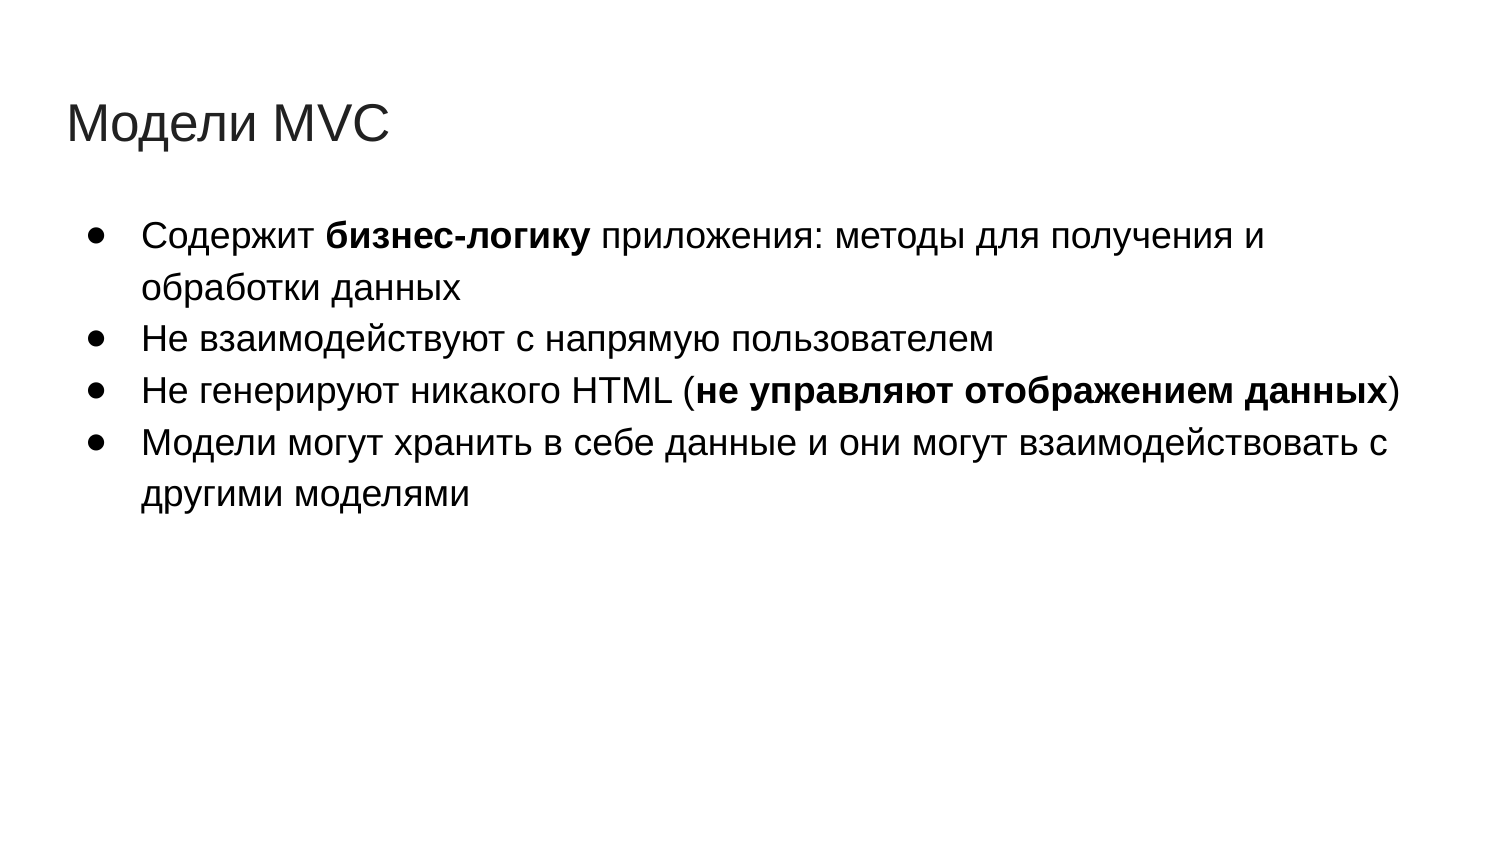

# Модели MVC
Cодержит бизнес-логику приложения: методы для получения и обработки данных
Не взаимодействуют с напрямую пользователем
Не генерируют никакого HTML (не управляют отображением данных)
Модели могут хранить в себе данные и они могут взаимодействовать с другими моделями